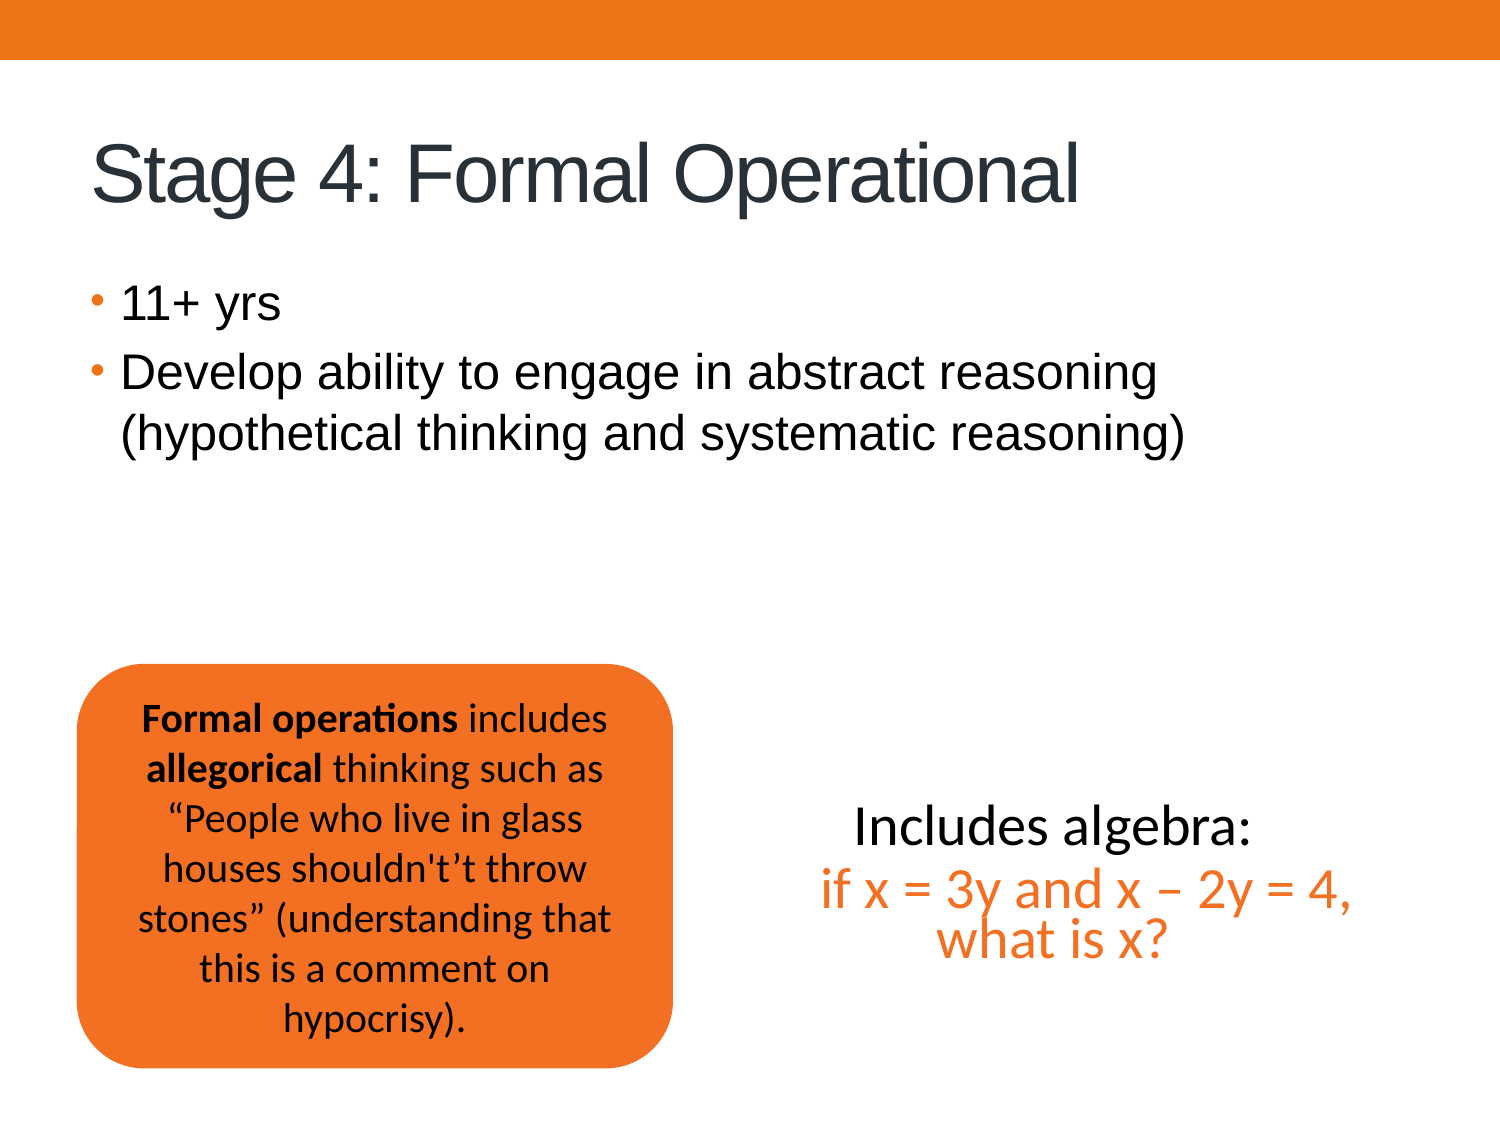

# Stage 4: Formal Operational
11+ yrs
Develop ability to engage in abstract reasoning (hypothetical thinking and systematic reasoning)
Formal operations includes allegorical thinking such as “People who live in glass houses shouldn't’t throw stones” (understanding that this is a comment on hypocrisy).
Includes algebra:
     if x = 3y and x – 2y = 4, what is x?